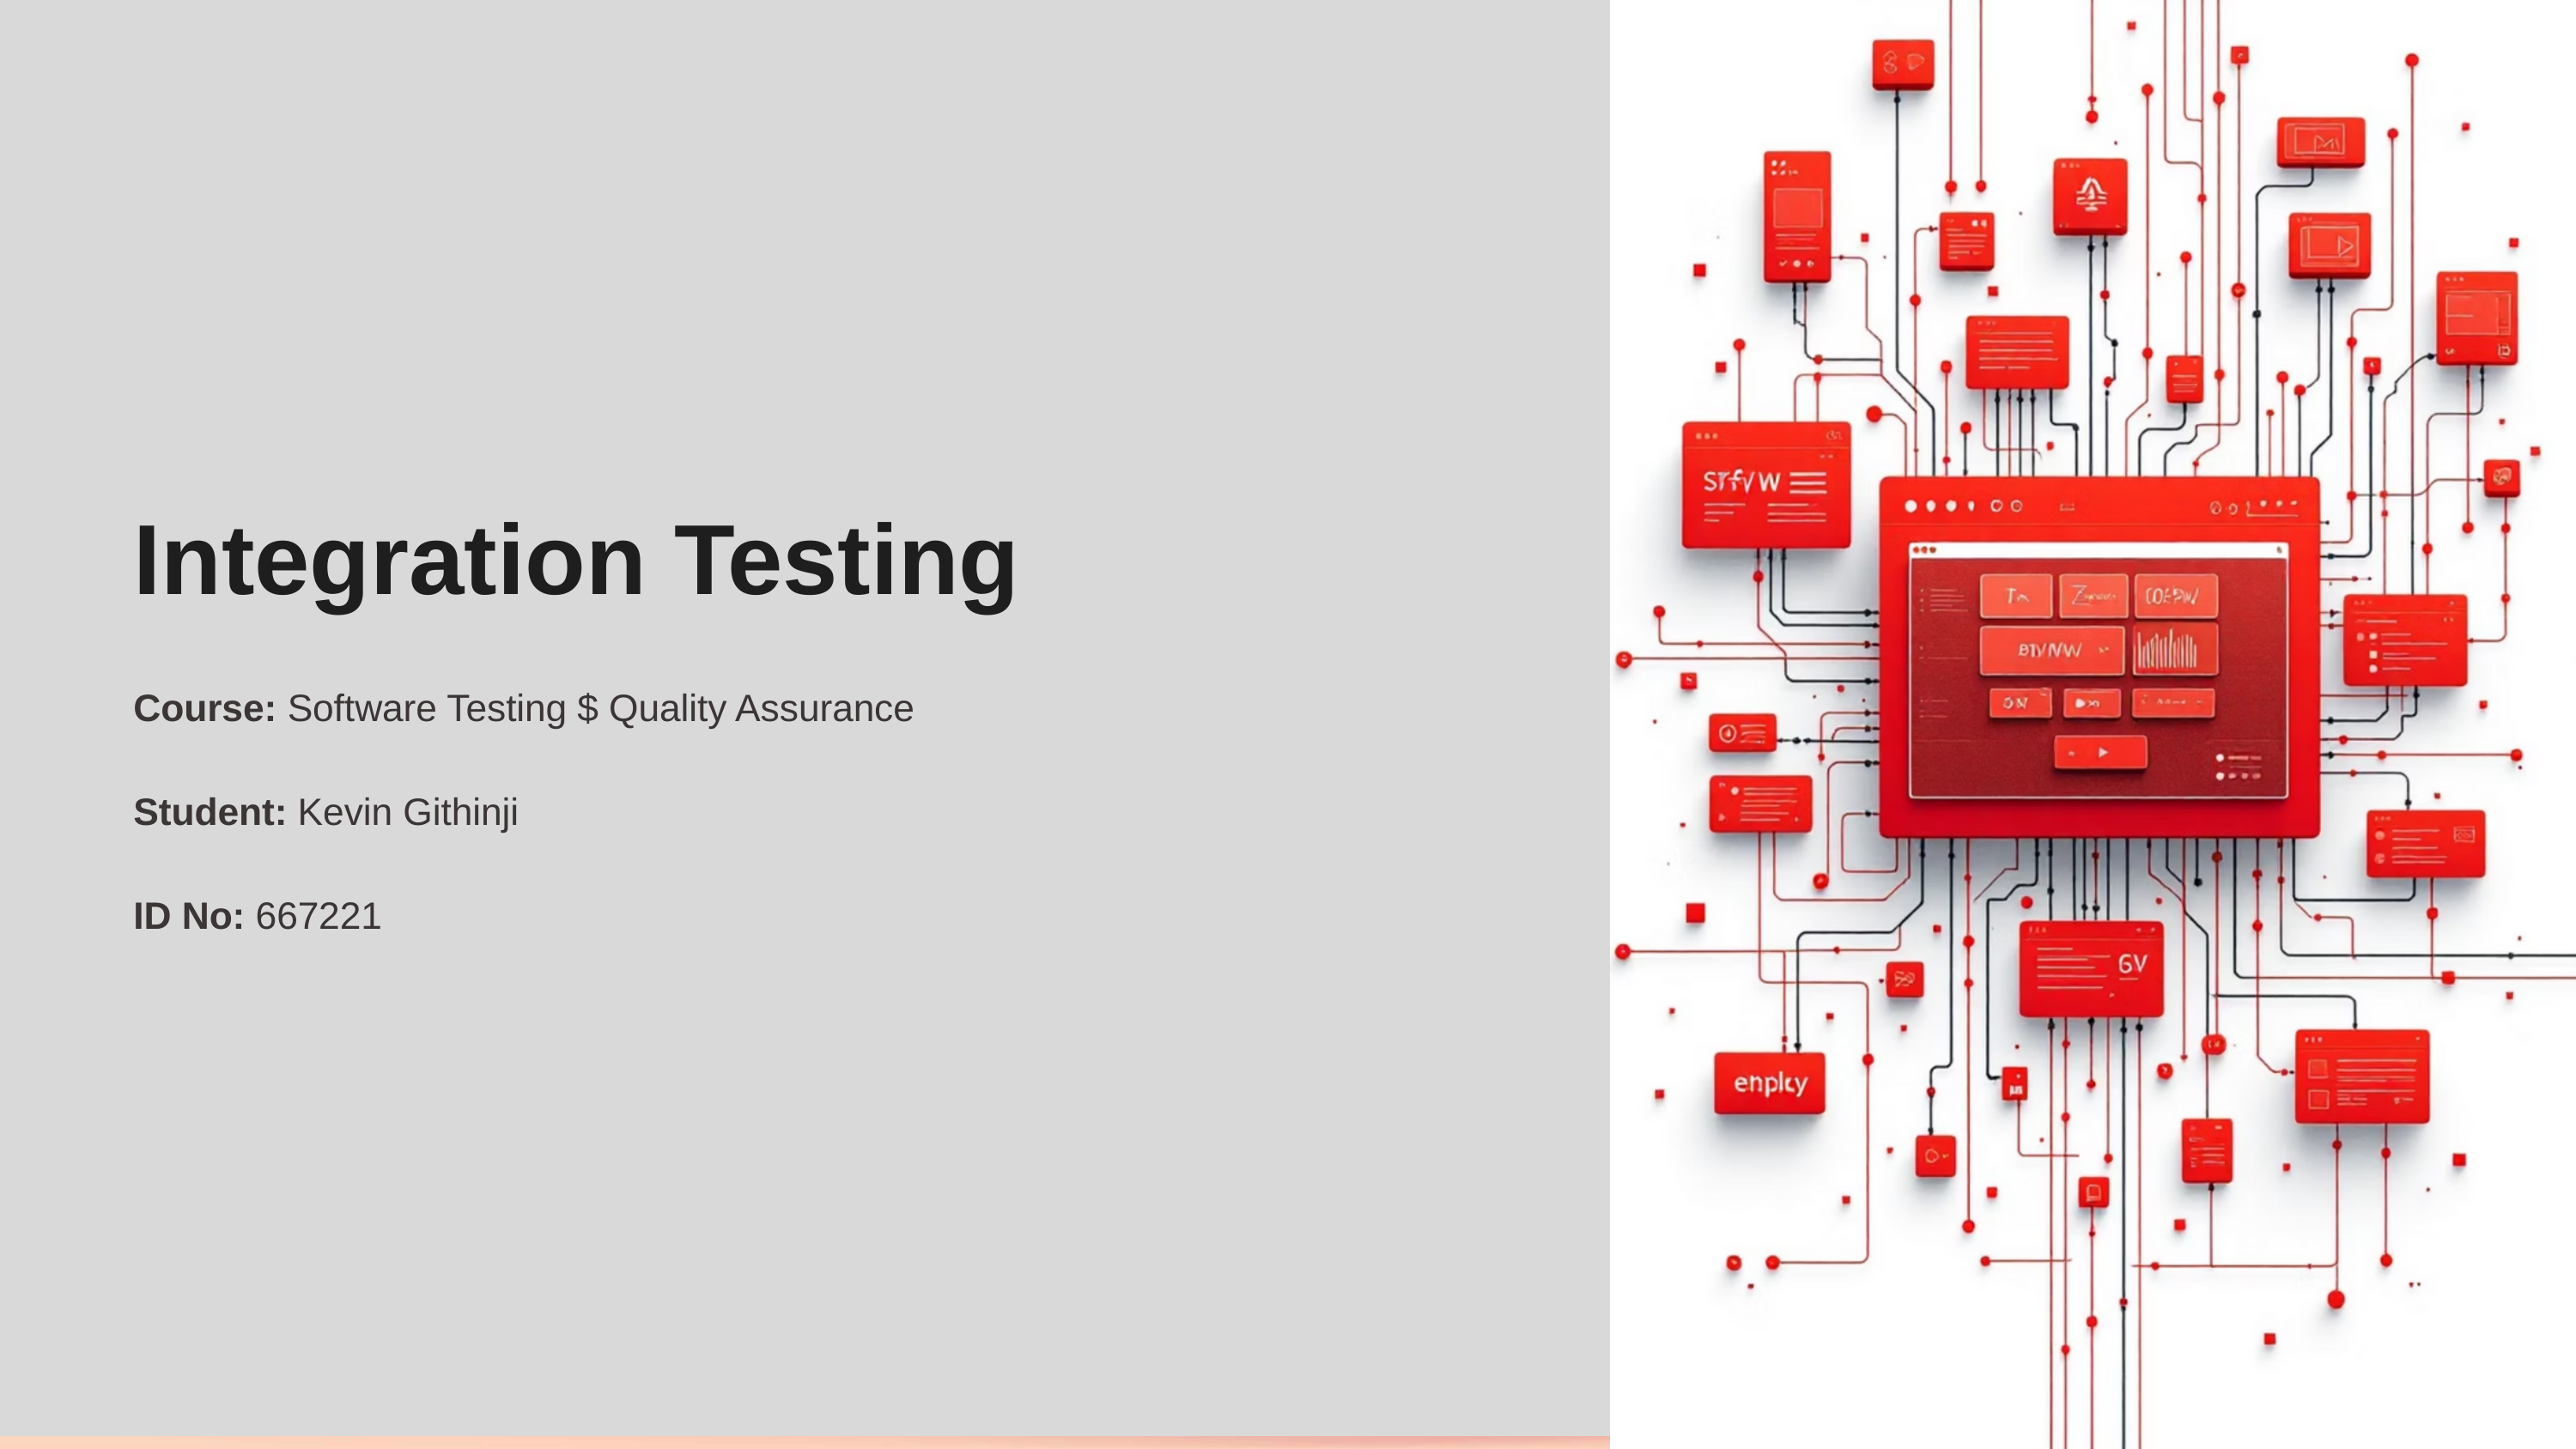

Integration Testing
Course: Software Testing $ Quality Assurance
Student: Kevin Githinji
ID No: 667221